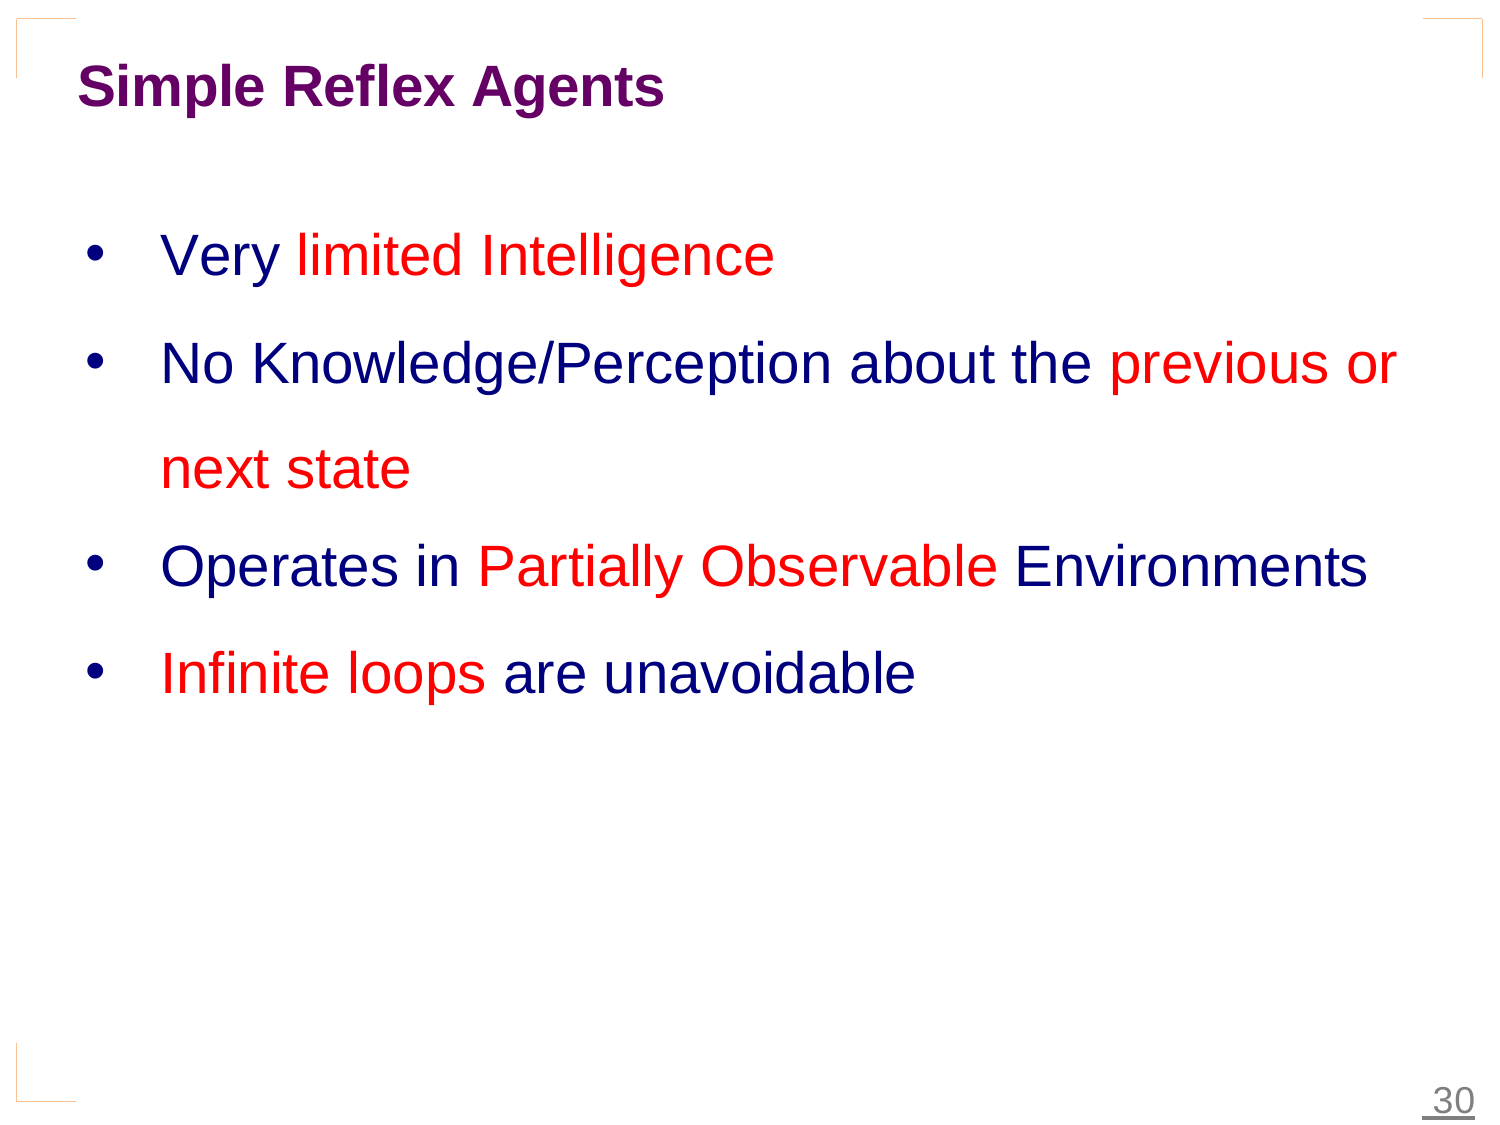

# Simple Reflex Agents
Very limited Intelligence
No Knowledge/Perception about the previous or next state
Operates in Partially Observable Environments
Infinite loops are unavoidable

 30